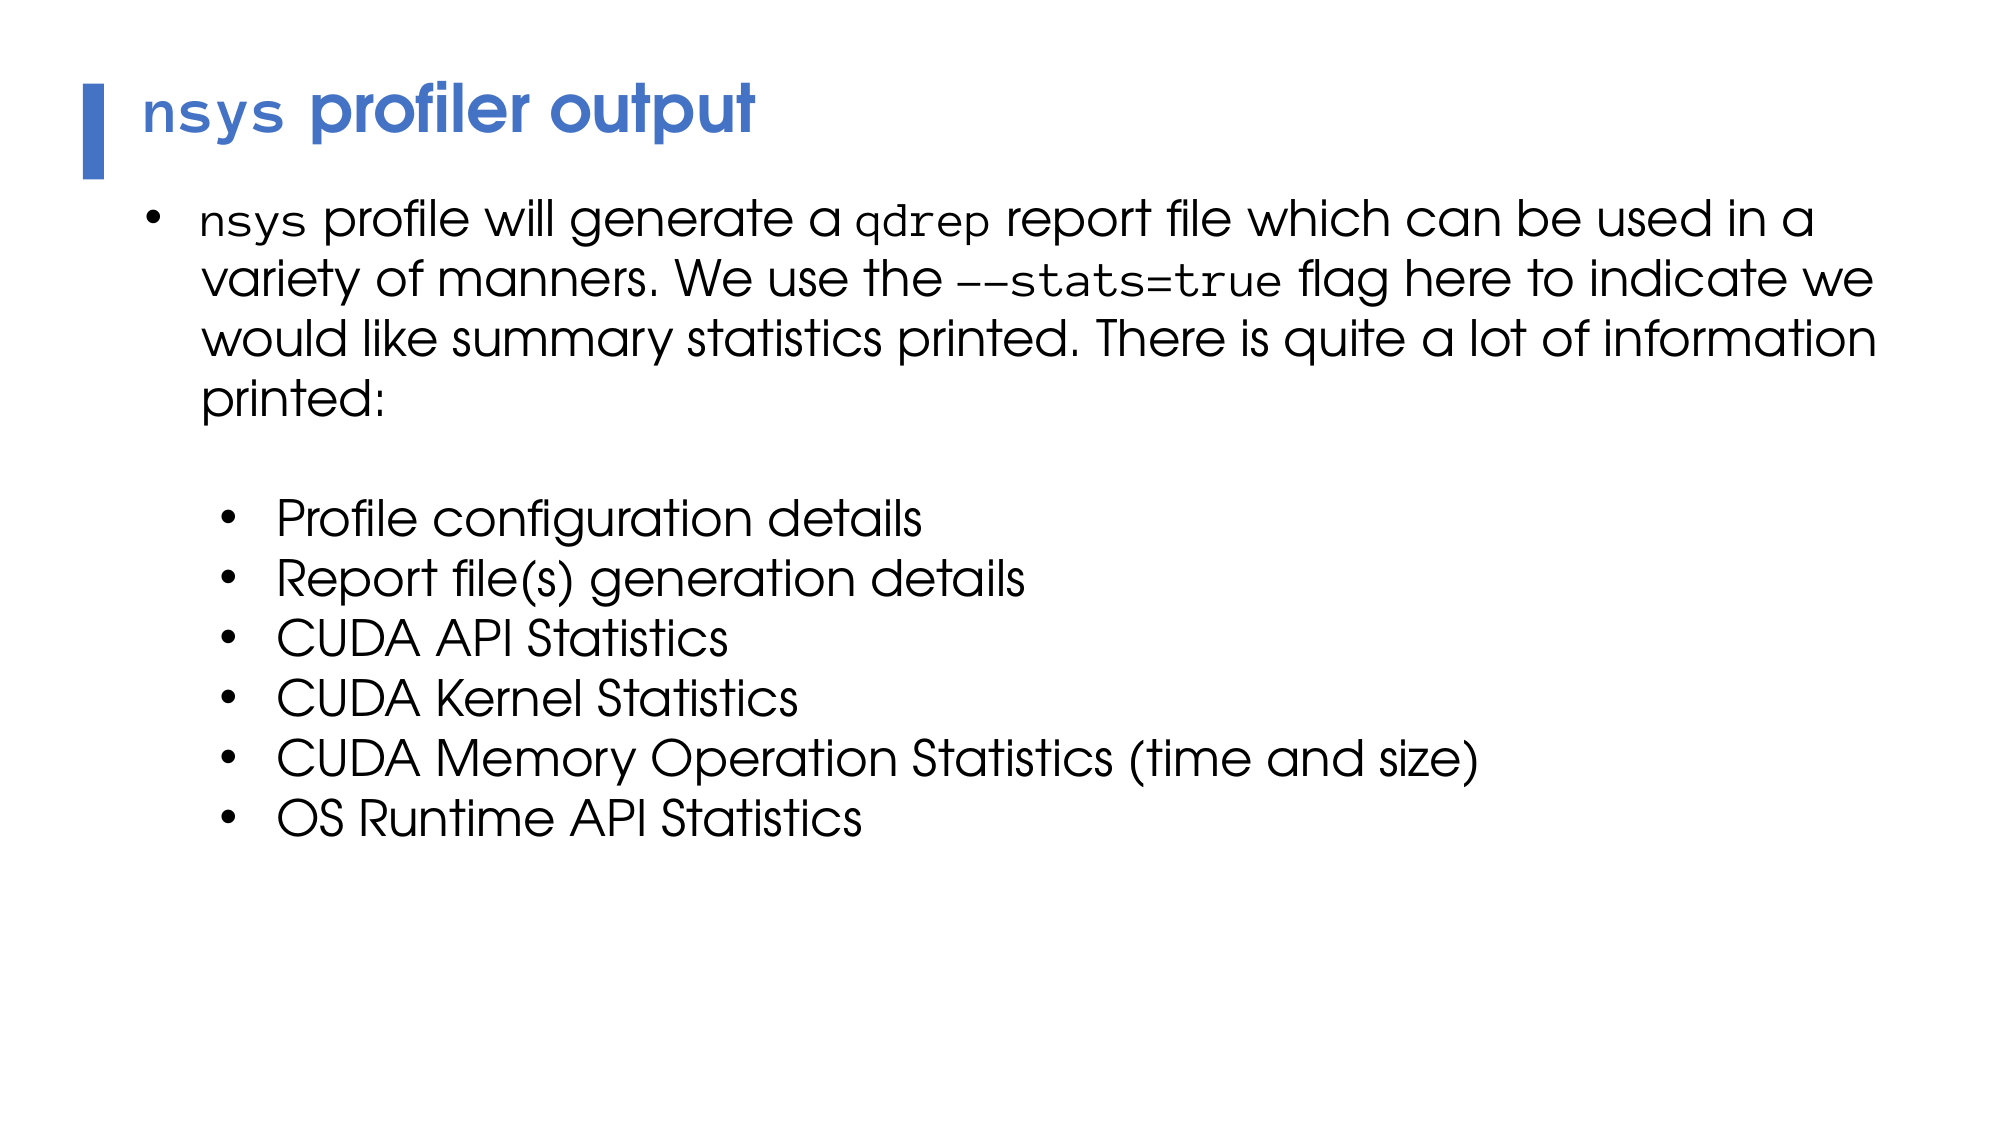

nsys profiler output

nsys profile will generate a qdrep report file which can be used in a variety of manners. We use the --stats=true flag here to indicate we would like summary statistics printed. There is quite a lot of information printed:

Profile configuration details
Report file(s) generation details
CUDA API Statistics
CUDA Kernel Statistics
CUDA Memory Operation Statistics (time and size)
OS Runtime API Statistics